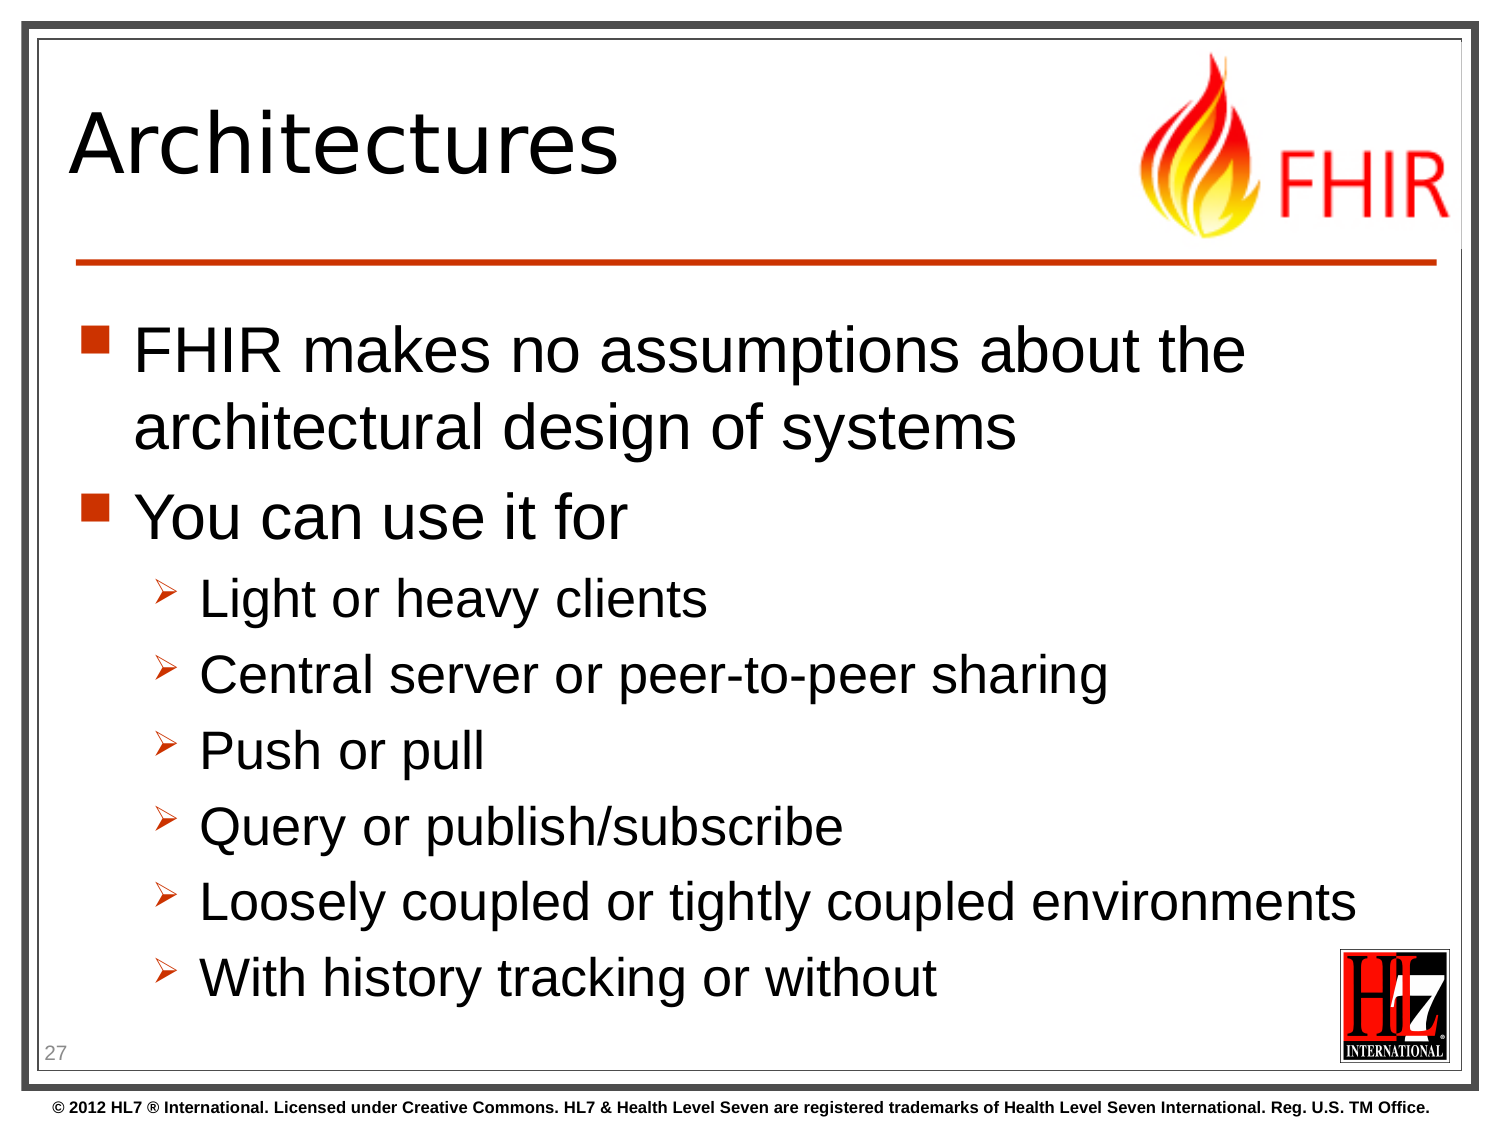

# Architectures
FHIR makes no assumptions about the architectural design of systems
You can use it for
Light or heavy clients
Central server or peer-to-peer sharing
Push or pull
Query or publish/subscribe
Loosely coupled or tightly coupled environments
With history tracking or without
27